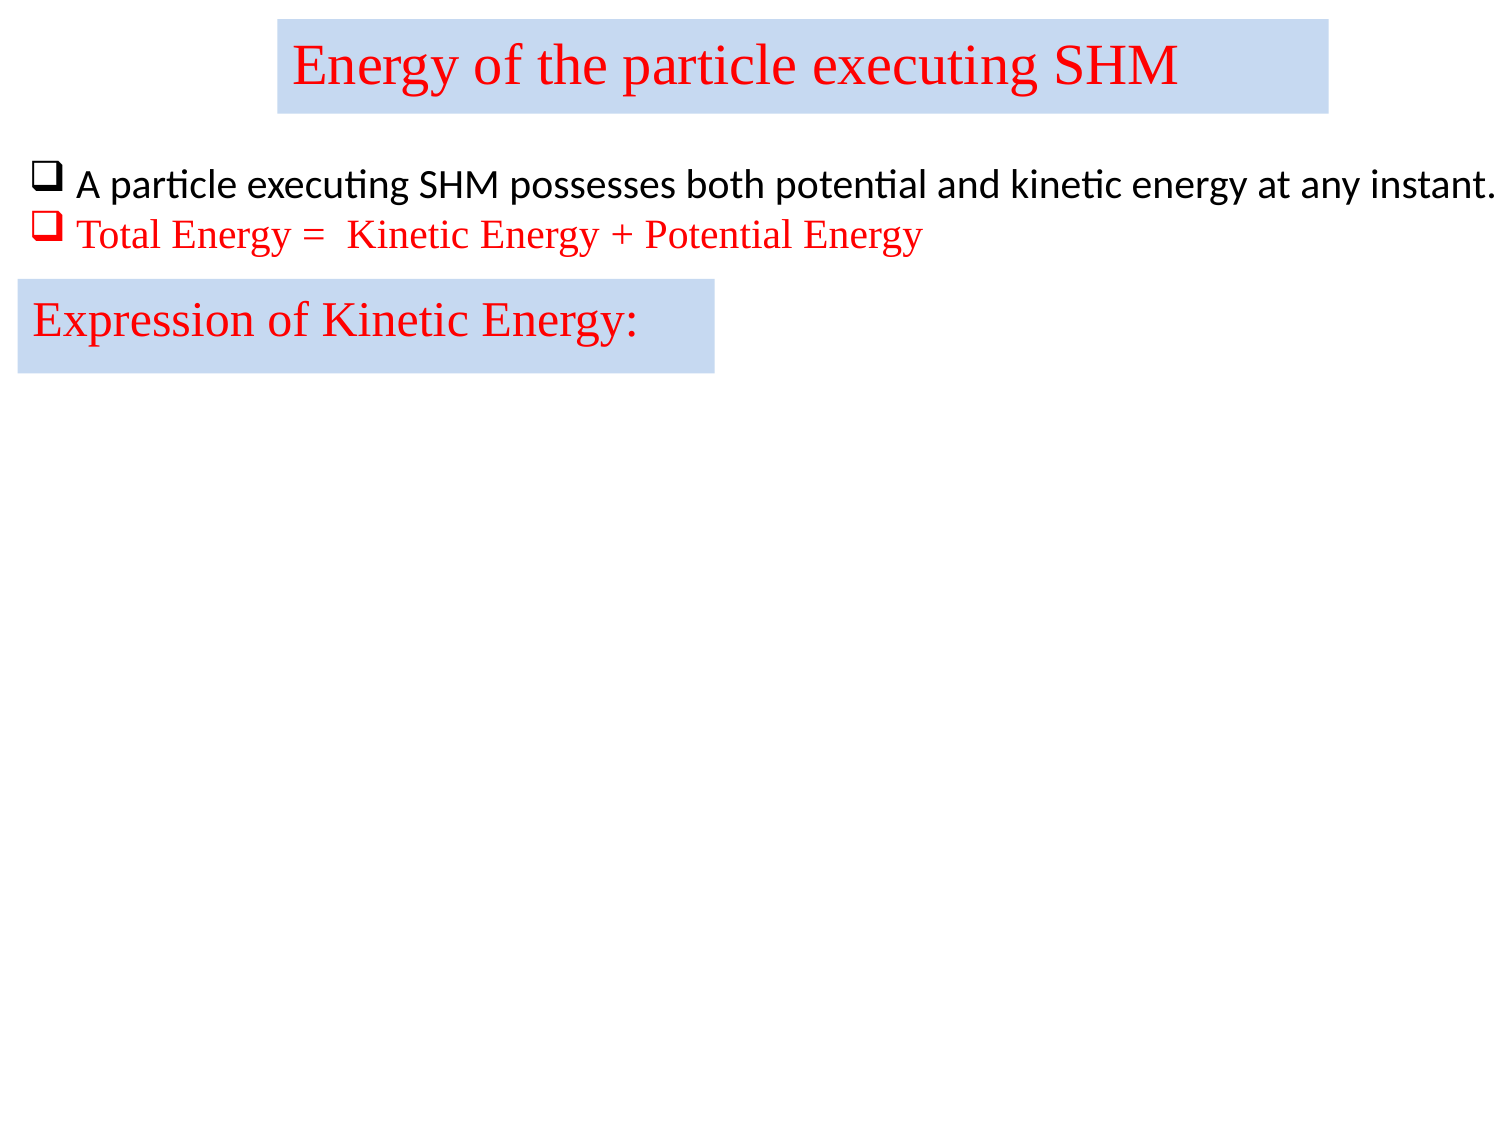

Energy of the particle executing SHM
A particle executing SHM possesses both potential and kinetic energy at any instant.
Total Energy =  Kinetic Energy + Potential Energy

Expression of Kinetic Energy: